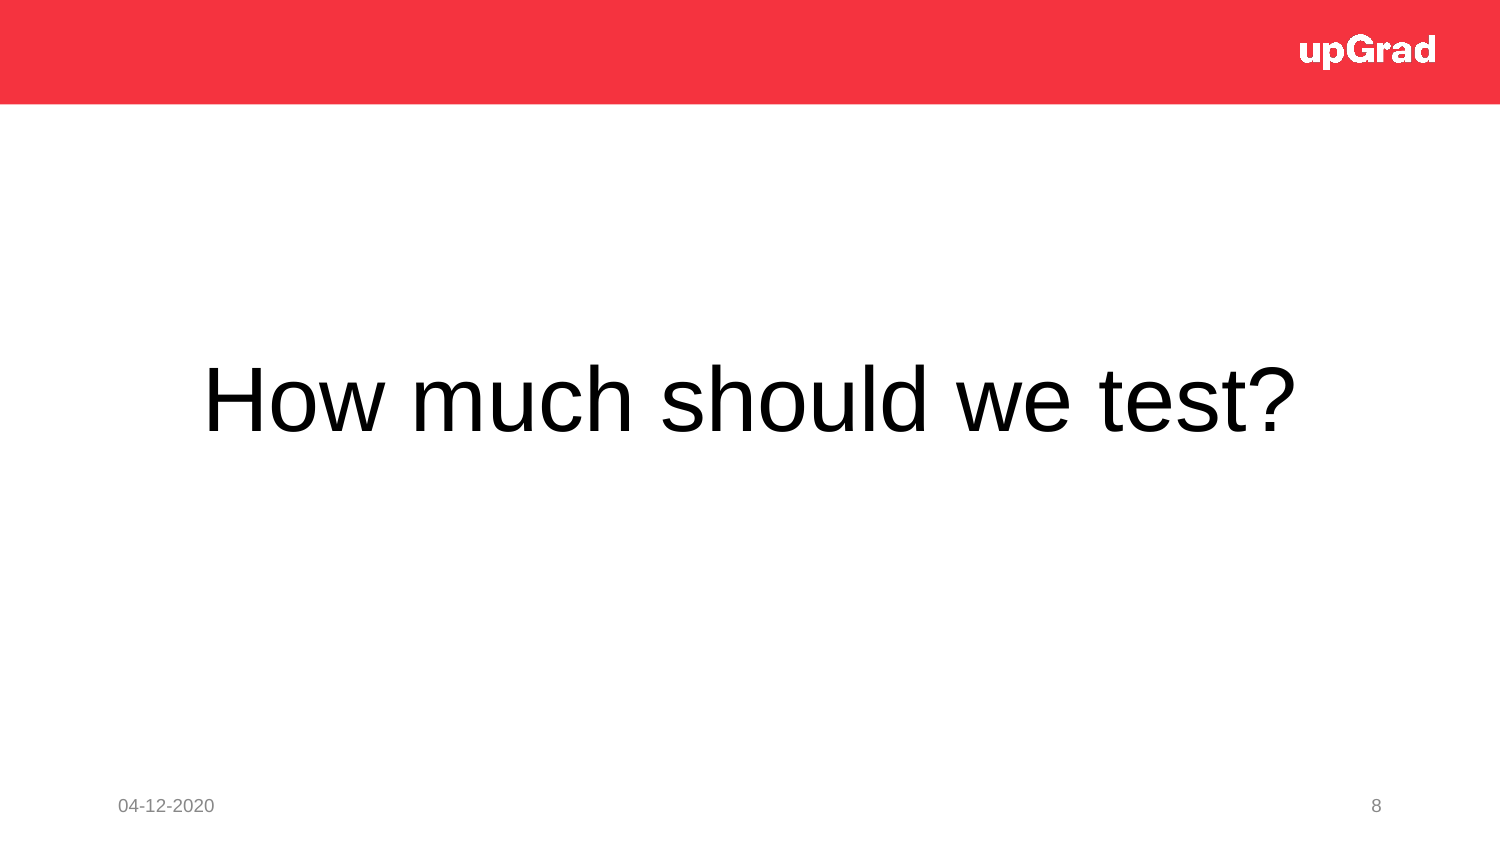

#
How much should we test?
04-12-2020
8